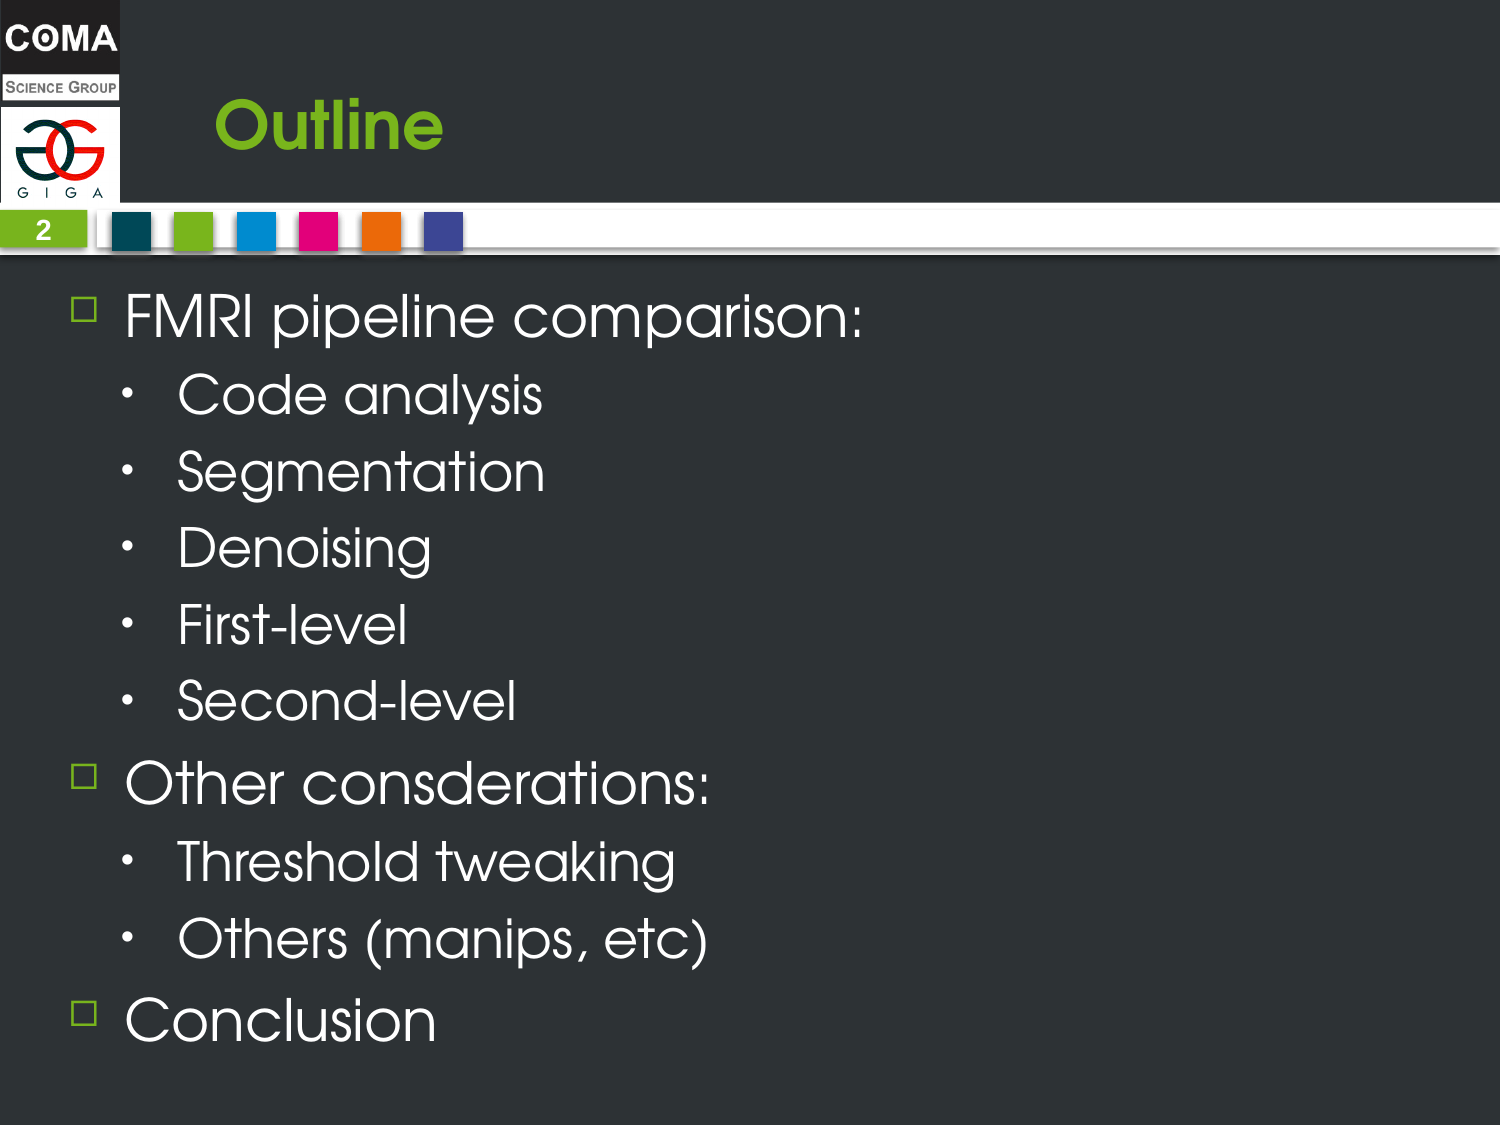

# Outline
2

FMRI pipeline comparison:
Code analysis
Segmentation
Denoising
First-level
Second-level
Other consderations:
Threshold tweaking
Others (manips, etc)
Conclusion